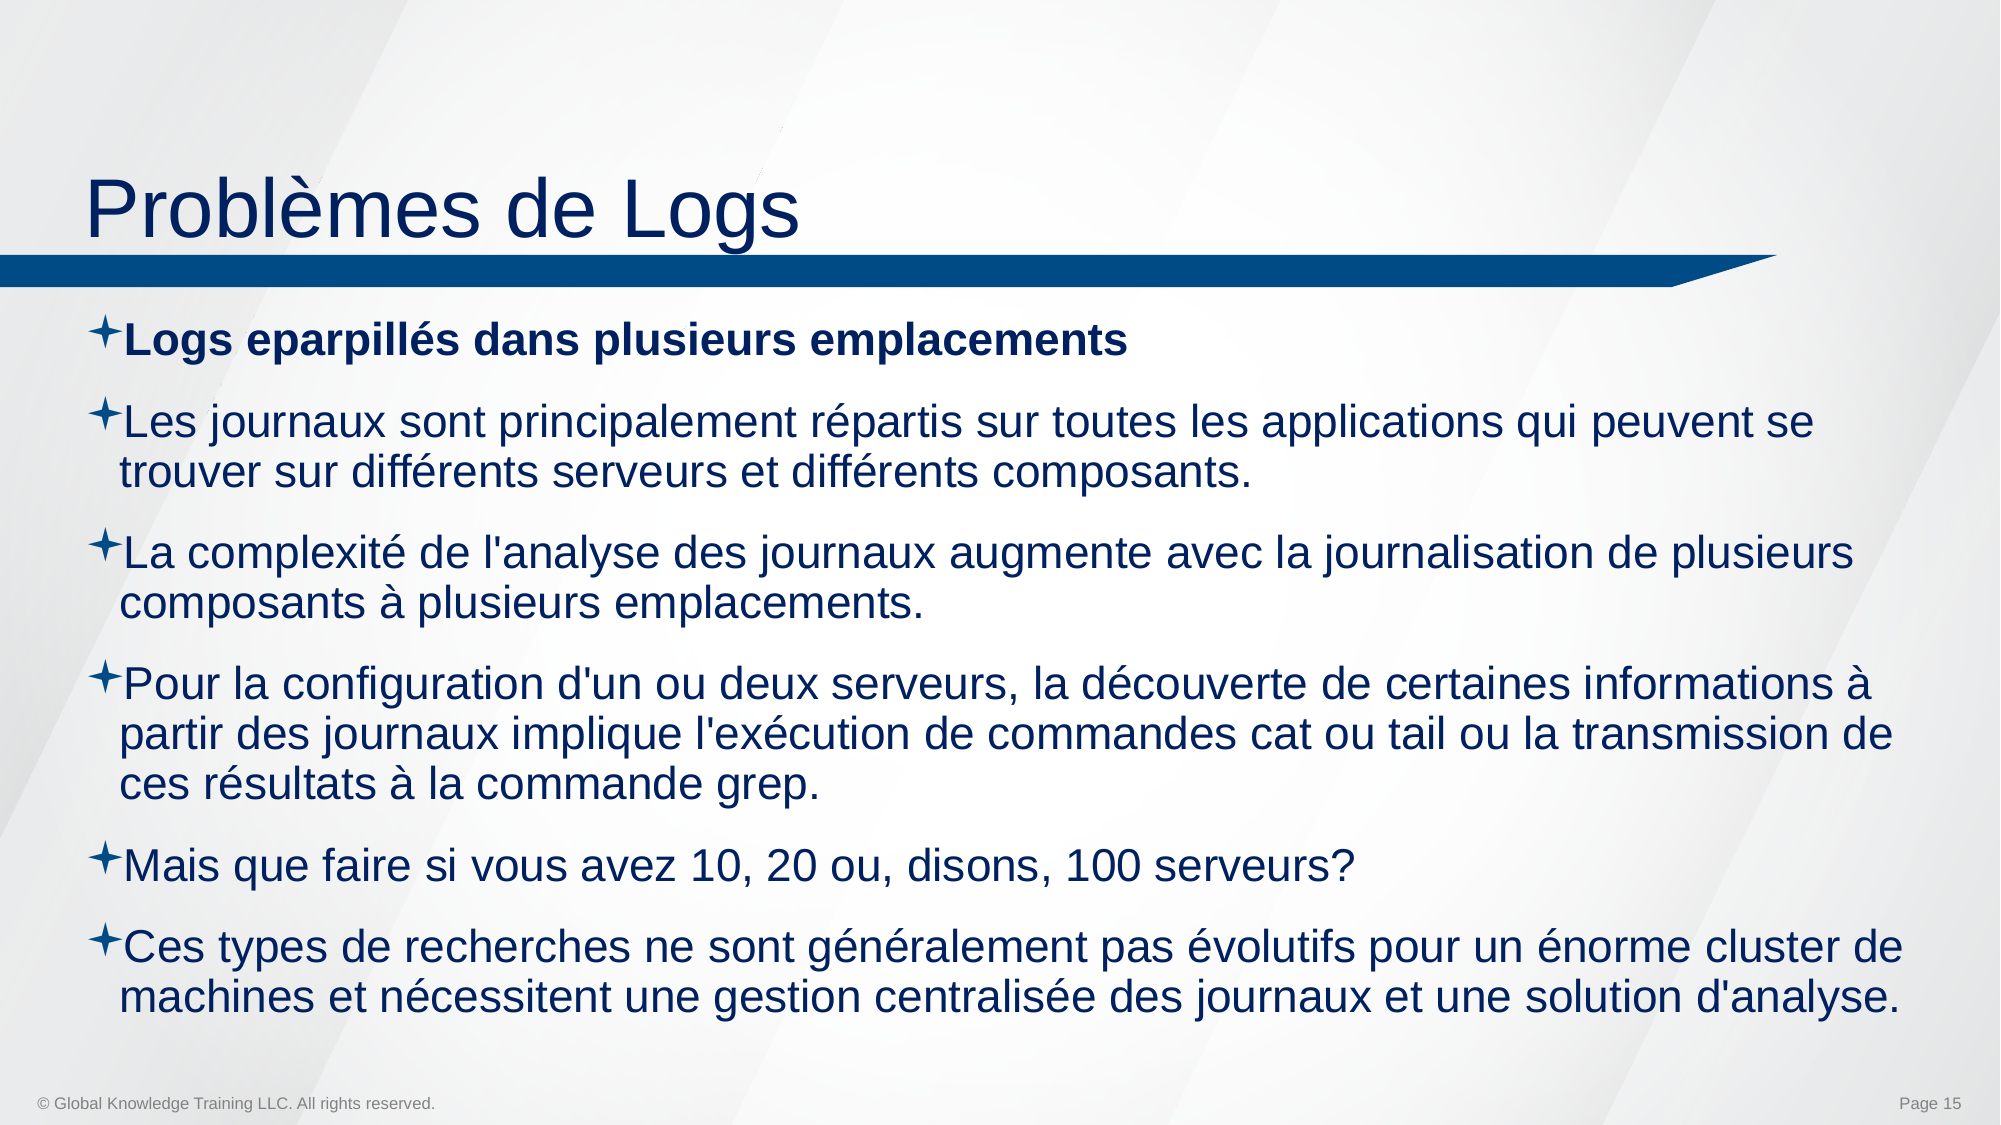

# Problèmes de Logs
Logs eparpillés dans plusieurs emplacements
Les journaux sont principalement répartis sur toutes les applications qui peuvent se trouver sur différents serveurs et différents composants.
La complexité de l'analyse des journaux augmente avec la journalisation de plusieurs composants à plusieurs emplacements.
Pour la configuration d'un ou deux serveurs, la découverte de certaines informations à partir des journaux implique l'exécution de commandes cat ou tail ou la transmission de ces résultats à la commande grep.
Mais que faire si vous avez 10, 20 ou, disons, 100 serveurs?
Ces types de recherches ne sont généralement pas évolutifs pour un énorme cluster de machines et nécessitent une gestion centralisée des journaux et une solution d'analyse.